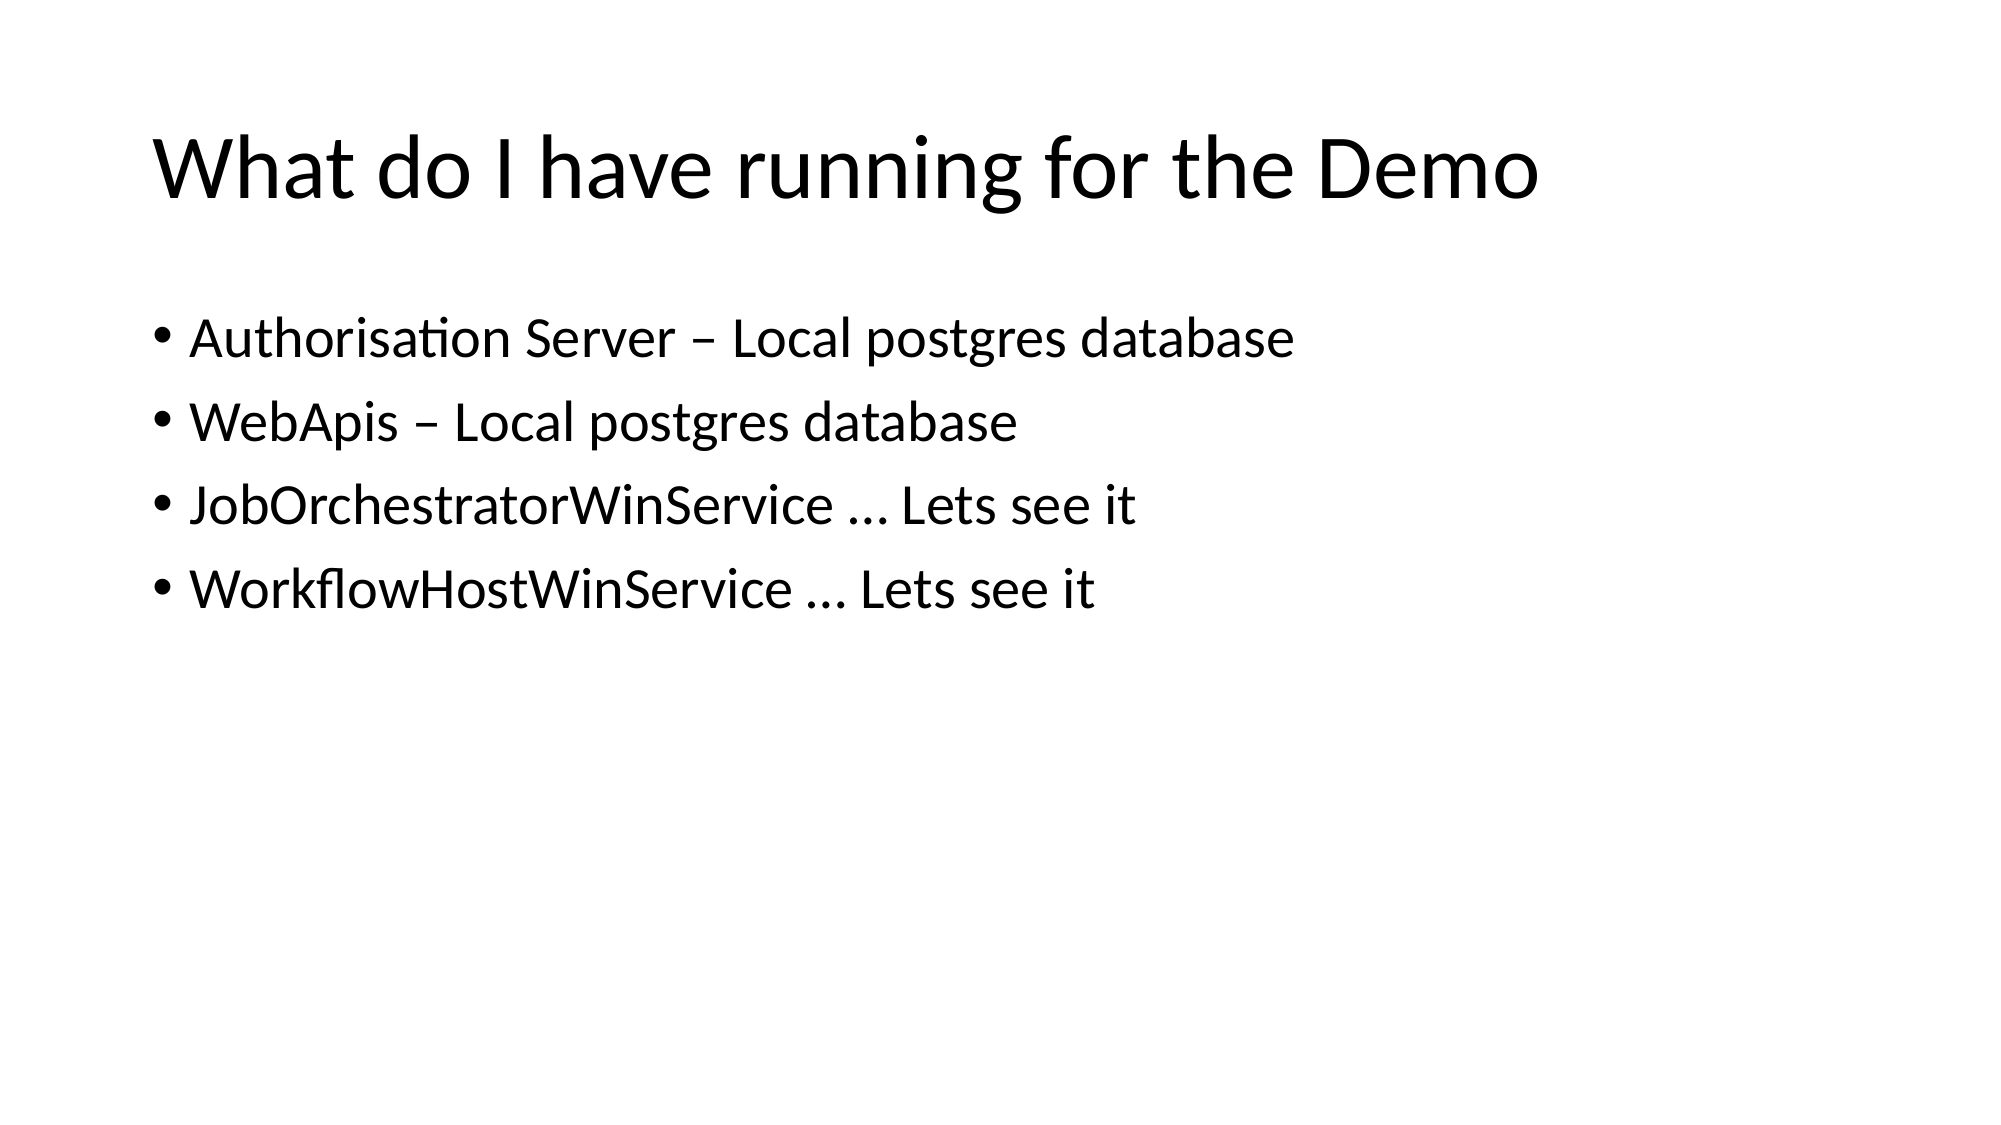

# What do I have running for the Demo
Authorisation Server – Local postgres database
WebApis – Local postgres database
JobOrchestratorWinService … Lets see it
WorkflowHostWinService … Lets see it